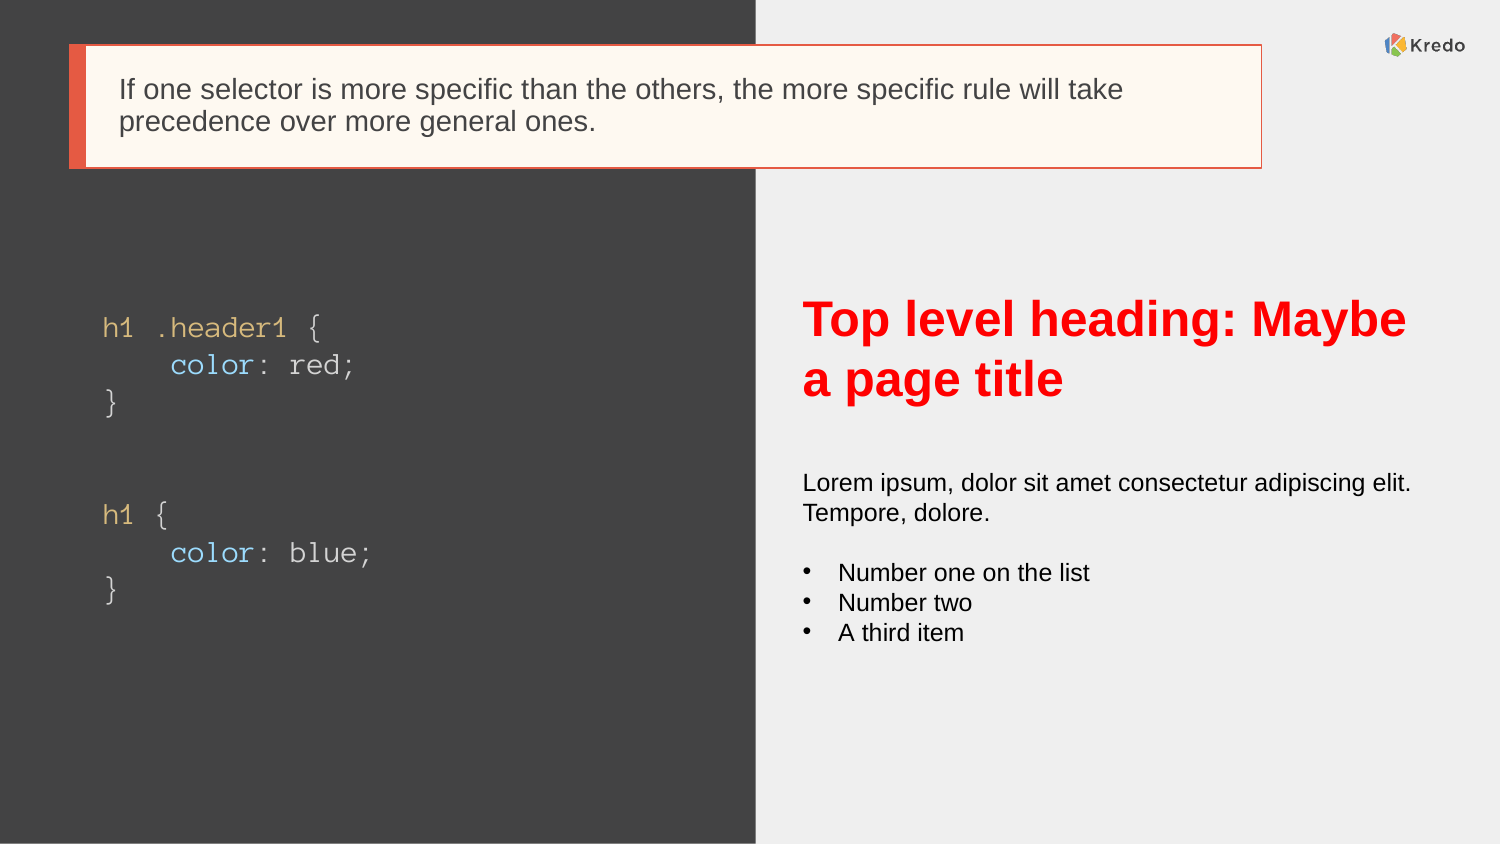

If one selector is more specific than the others, the more specific rule will take precedence over more general ones.
Top level heading: Maybe a page title

Lorem ipsum, dolor sit amet consectetur adipiscing elit. Tempore, dolore.

Number one on the list
Number two
A third item

h1 .header1 {
    color: red;
}

h1 {
    color: blue;
}